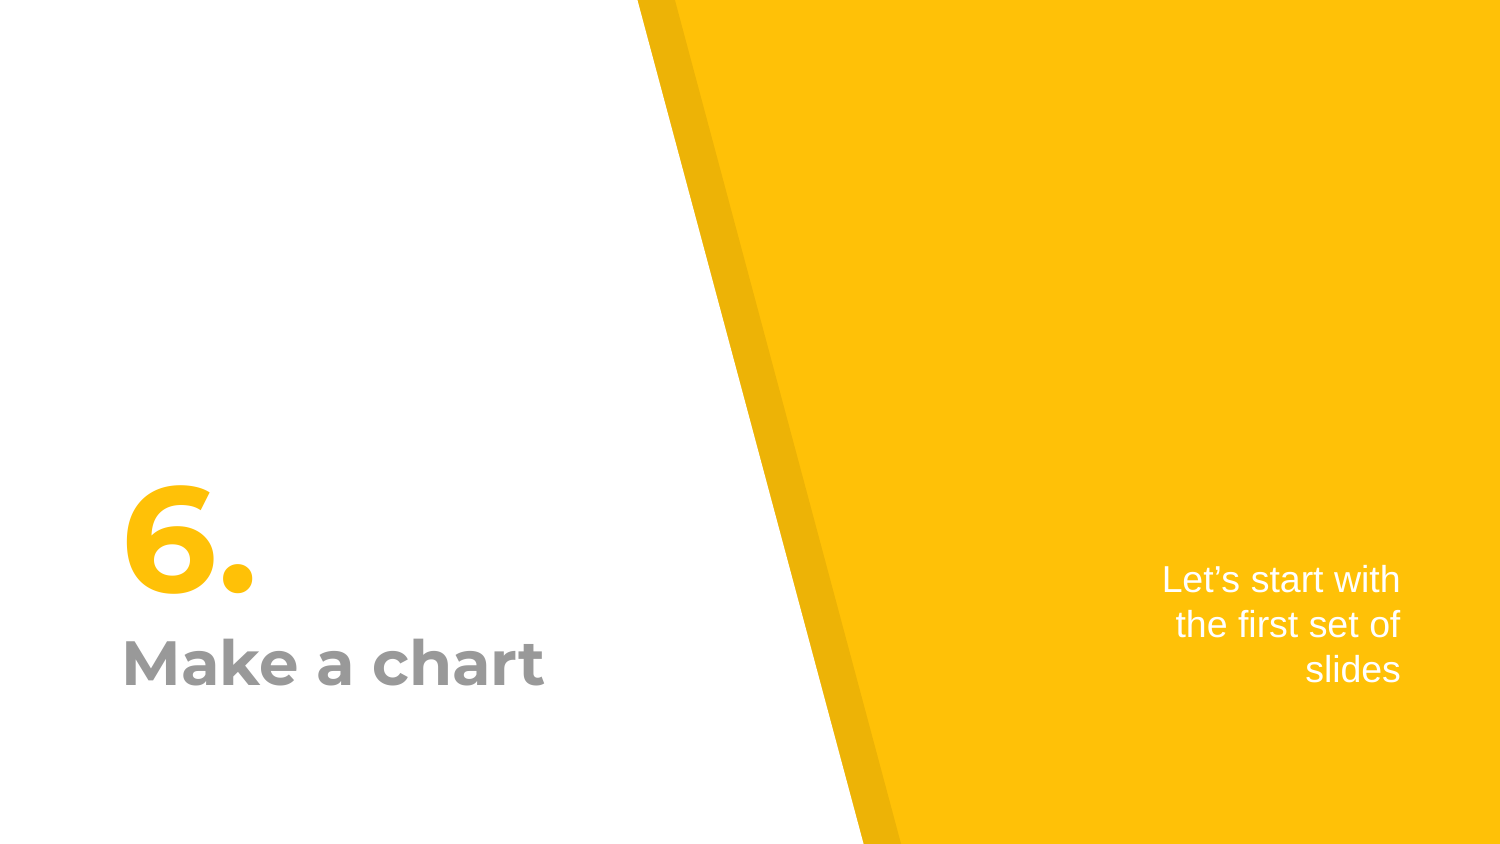

# 6.
Make a chart
Let’s start with the first set of slides